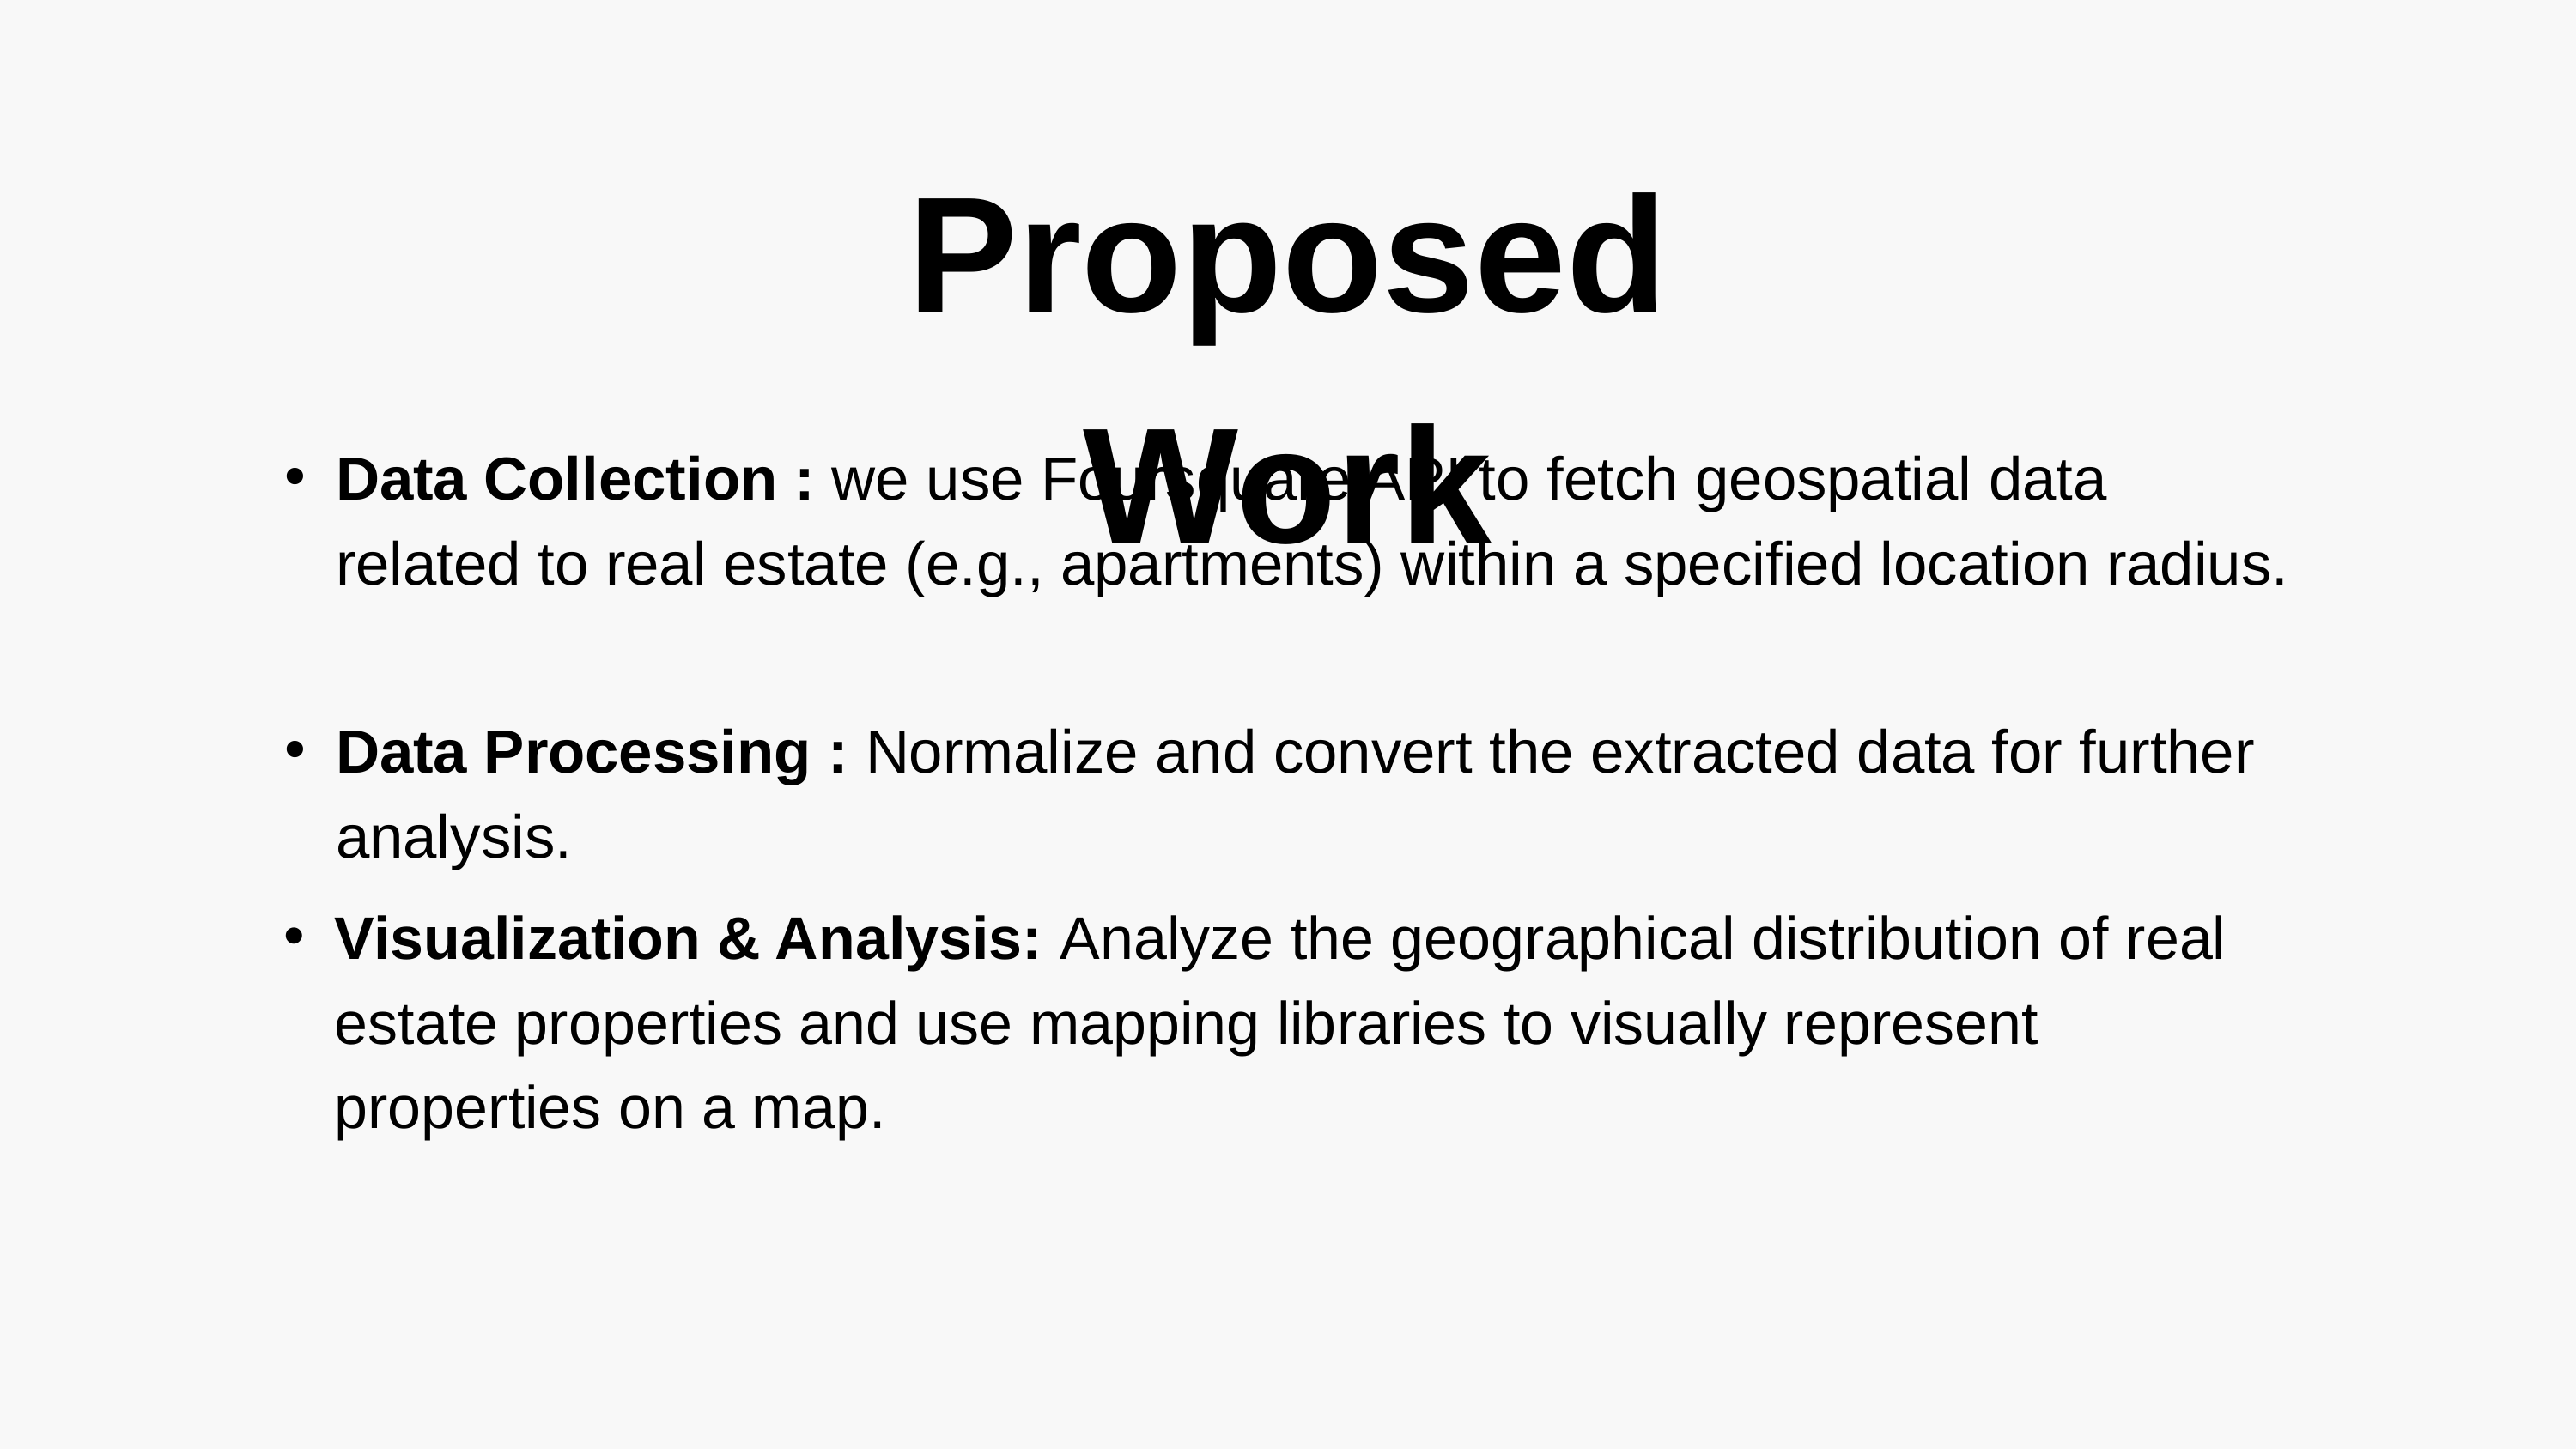

Proposed Work
Data Collection : we use Foursquare API to fetch geospatial data related to real estate (e.g., apartments) within a specified location radius.
Data Processing : Normalize and convert the extracted data for further analysis.
Visualization & Analysis: Analyze the geographical distribution of real estate properties and use mapping libraries to visually represent properties on a map.